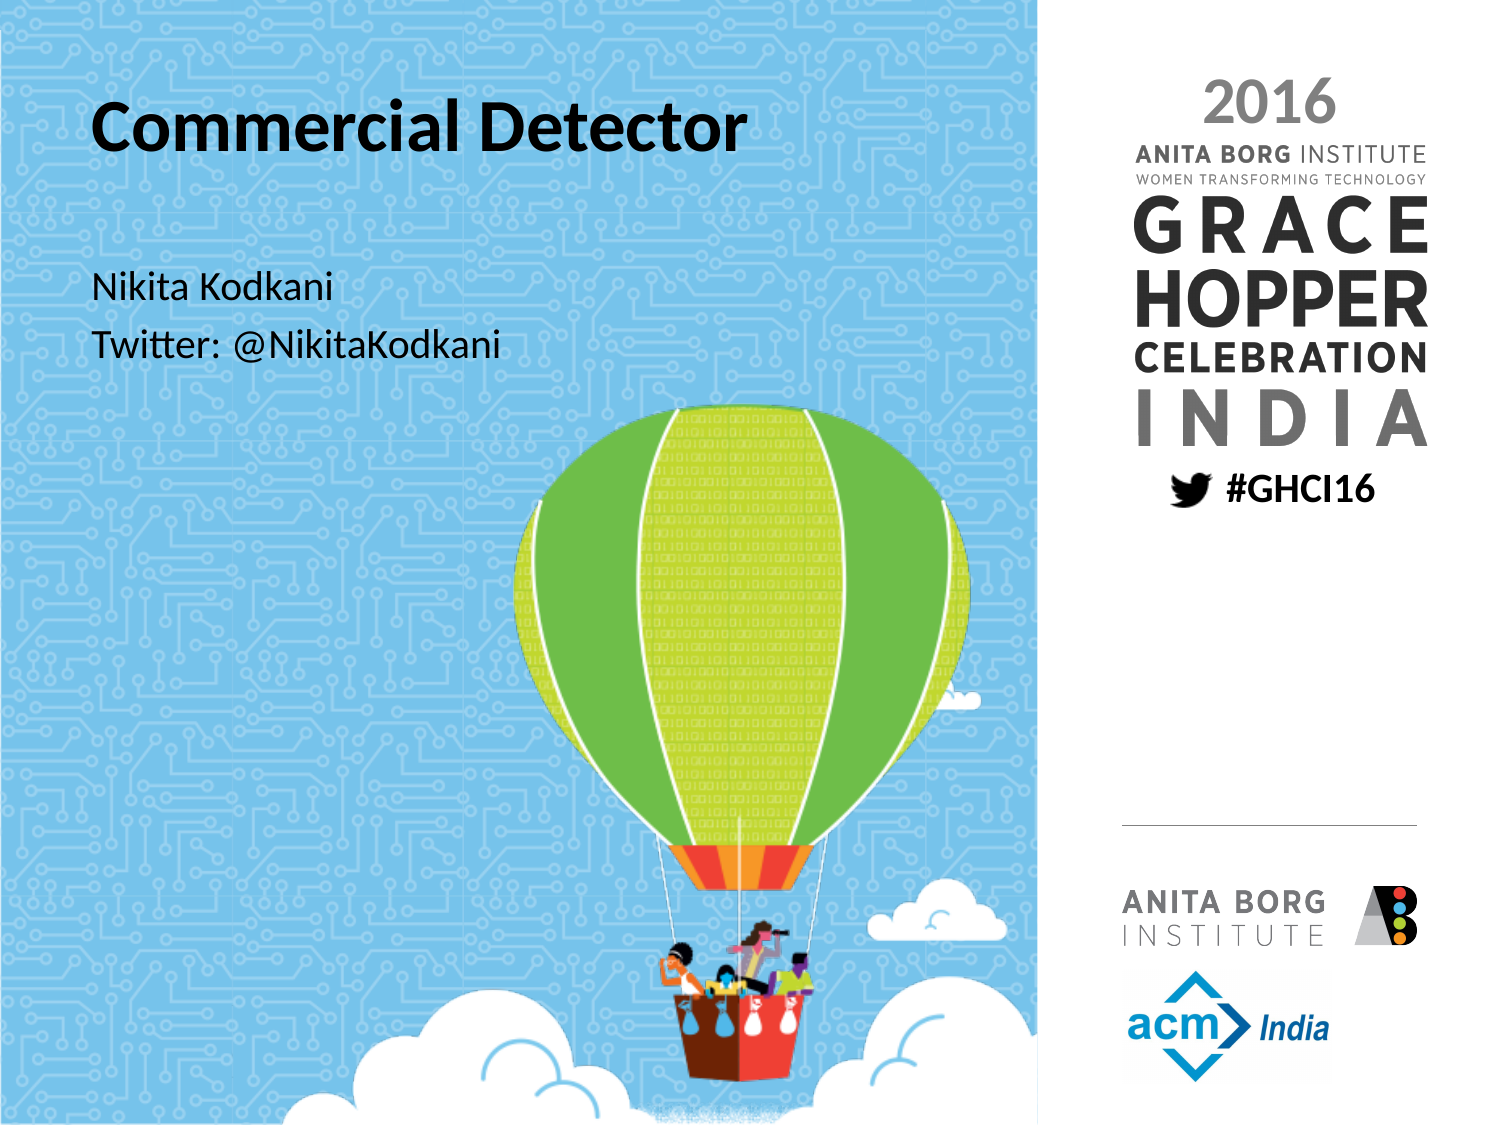

# Commercial Detector
Nikita Kodkani
Twitter: @NikitaKodkani